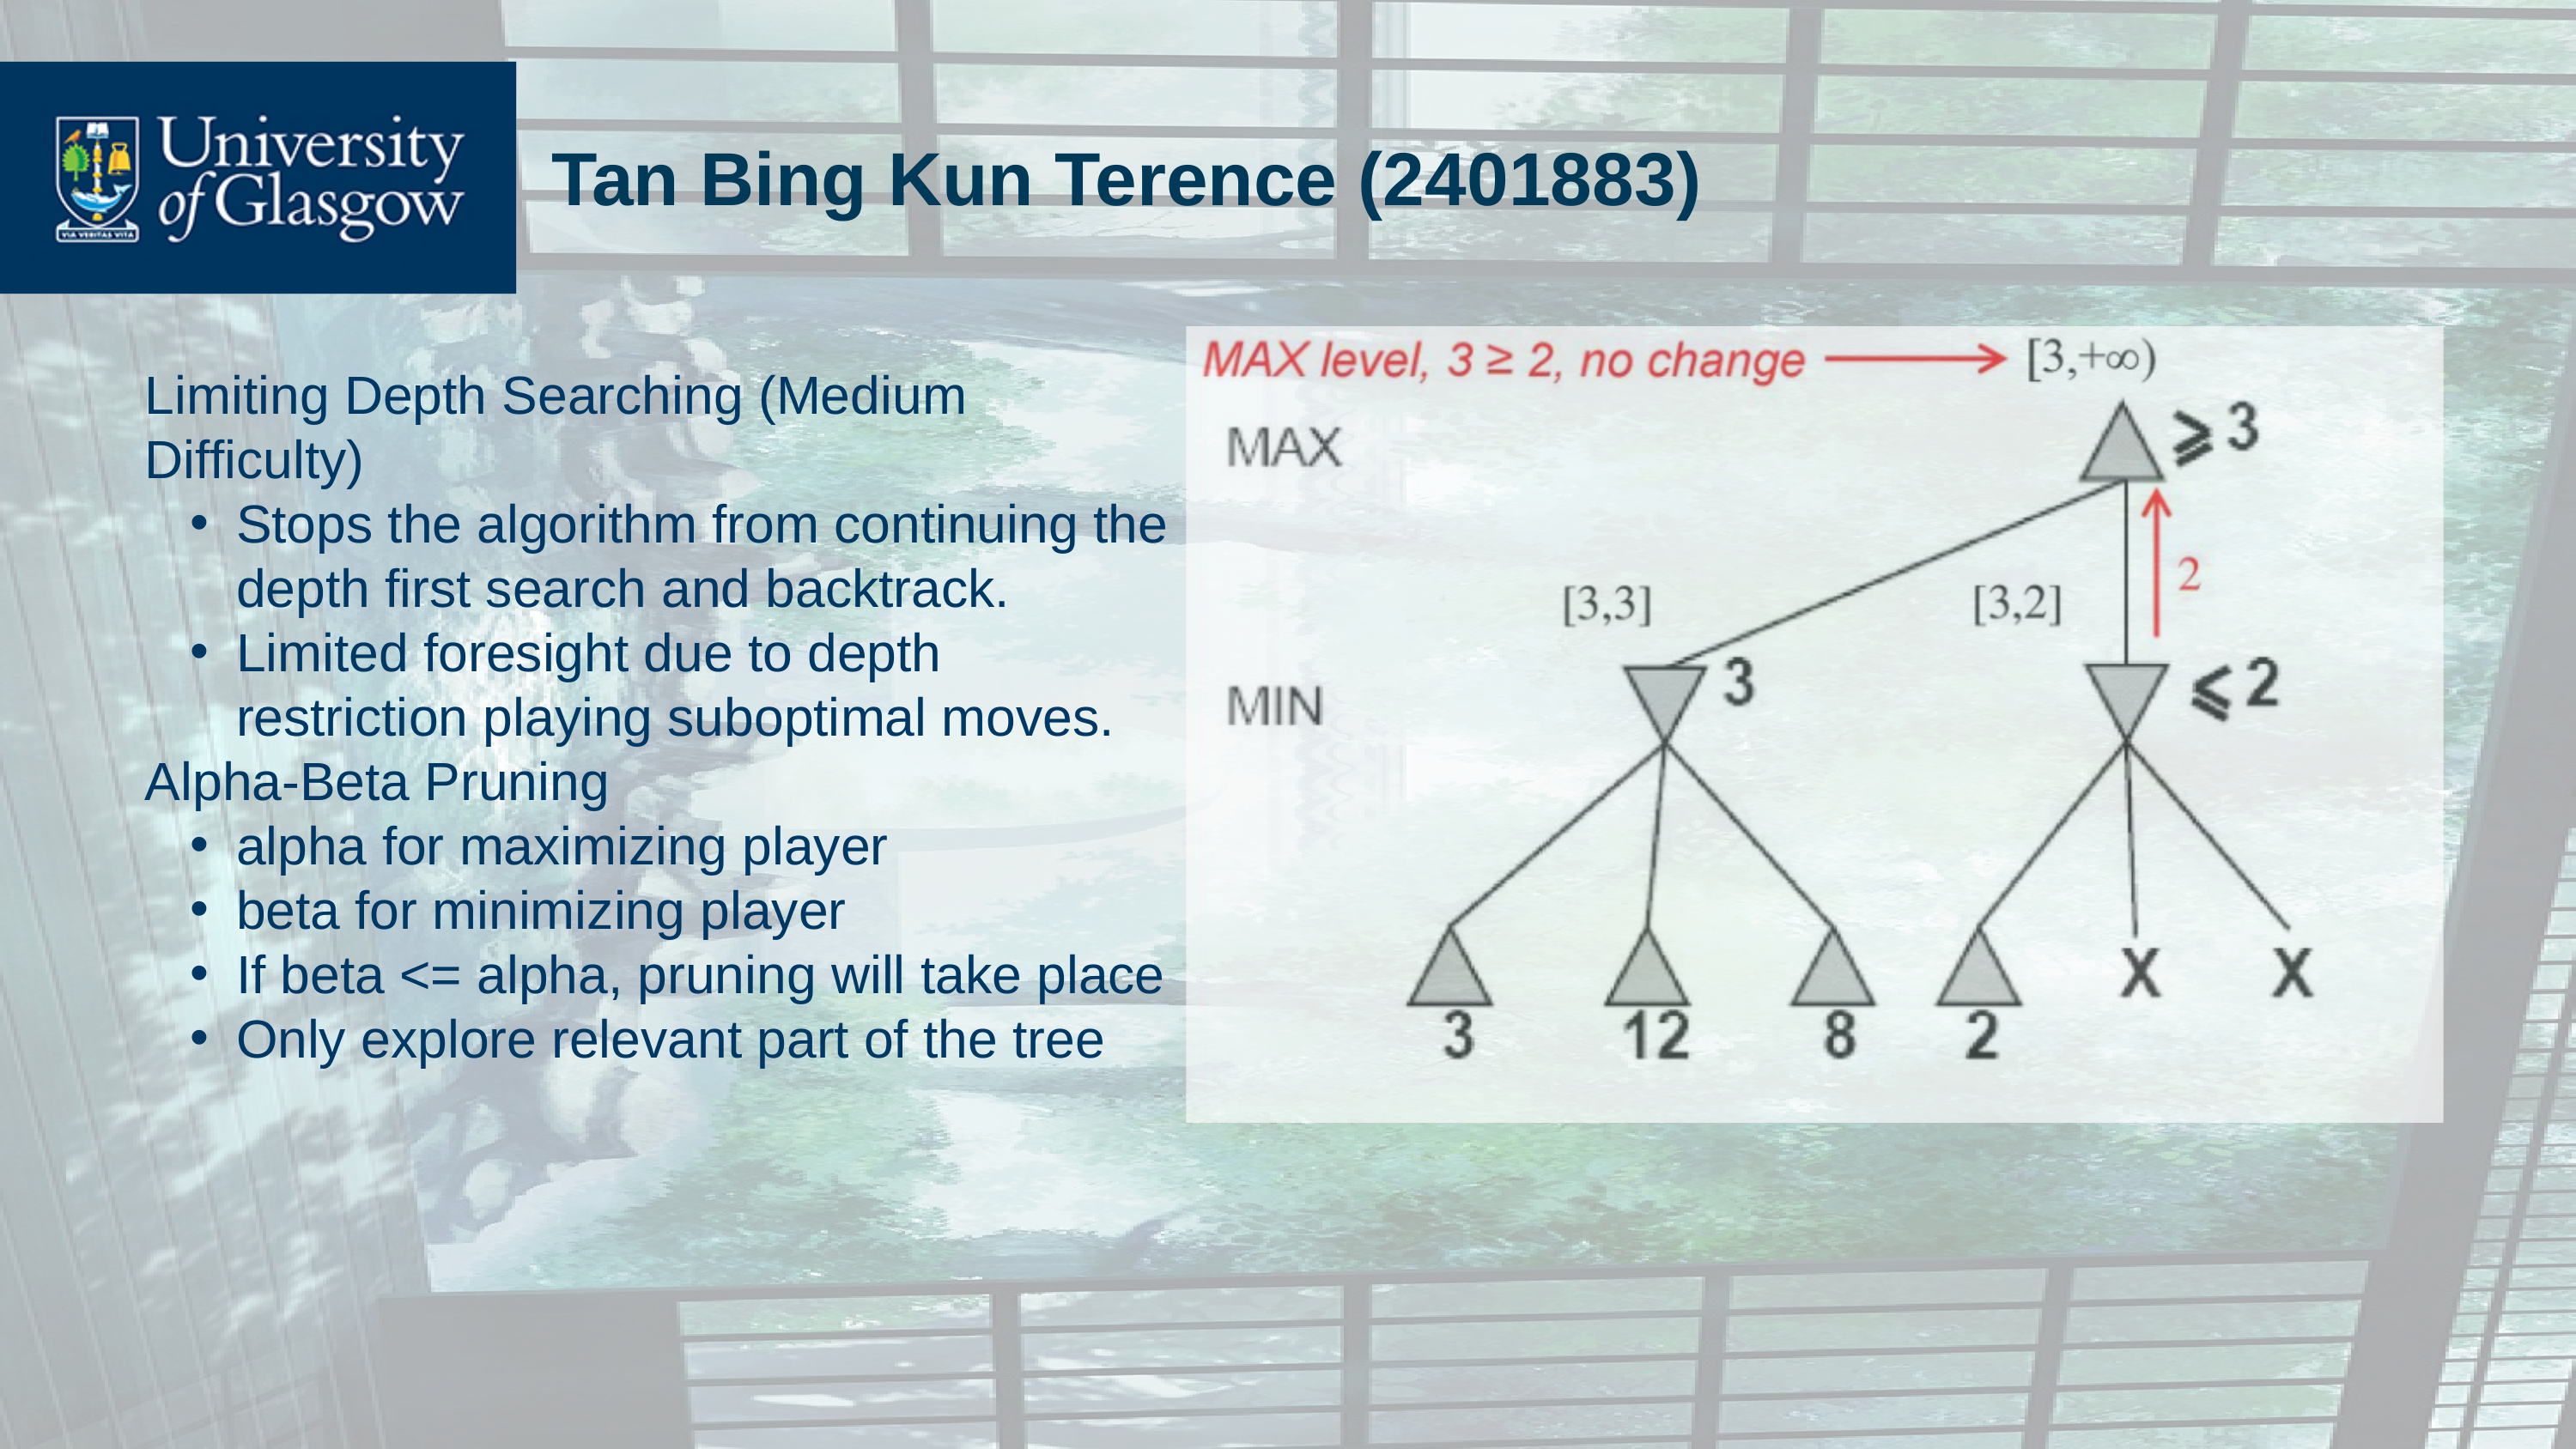

Tan Bing Kun Terence (2401883)

Limiting Depth Searching (Medium Difficulty)
Stops the algorithm from continuing the depth first search and backtrack.
Limited foresight due to depth restriction playing suboptimal moves.
Alpha-Beta Pruning
alpha for maximizing player
beta for minimizing player
If beta <= alpha, pruning will take place
Only explore relevant part of the tree